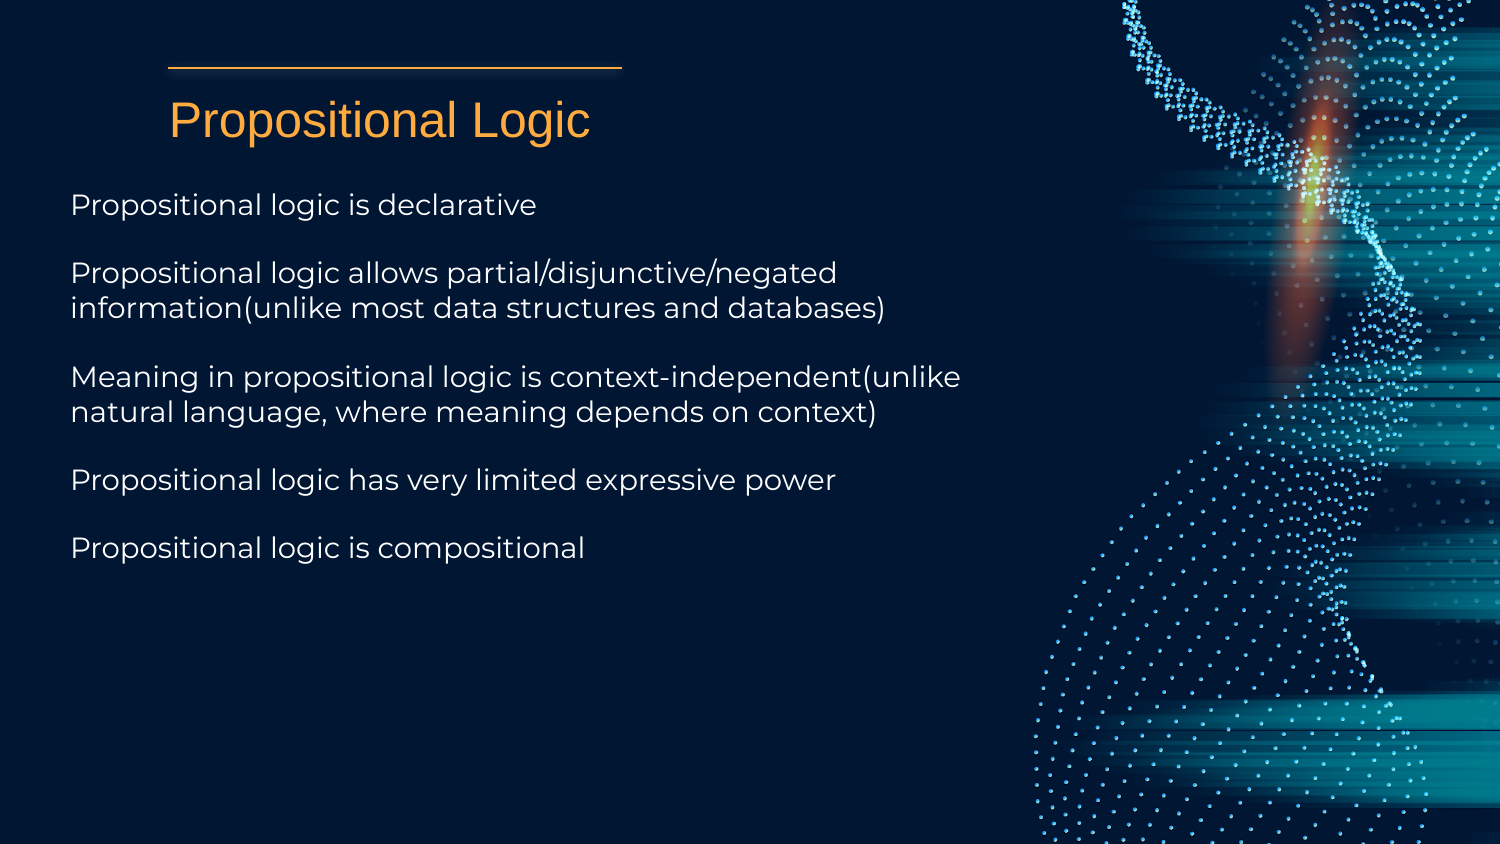

# Propositional Logic
Propositional logic is declarative
Propositional logic allows partial/disjunctive/negated information(unlike most data structures and databases)
Meaning in propositional logic is context-independent(unlike natural language, where meaning depends on context)
Propositional logic has very limited expressive power
Propositional logic is compositional